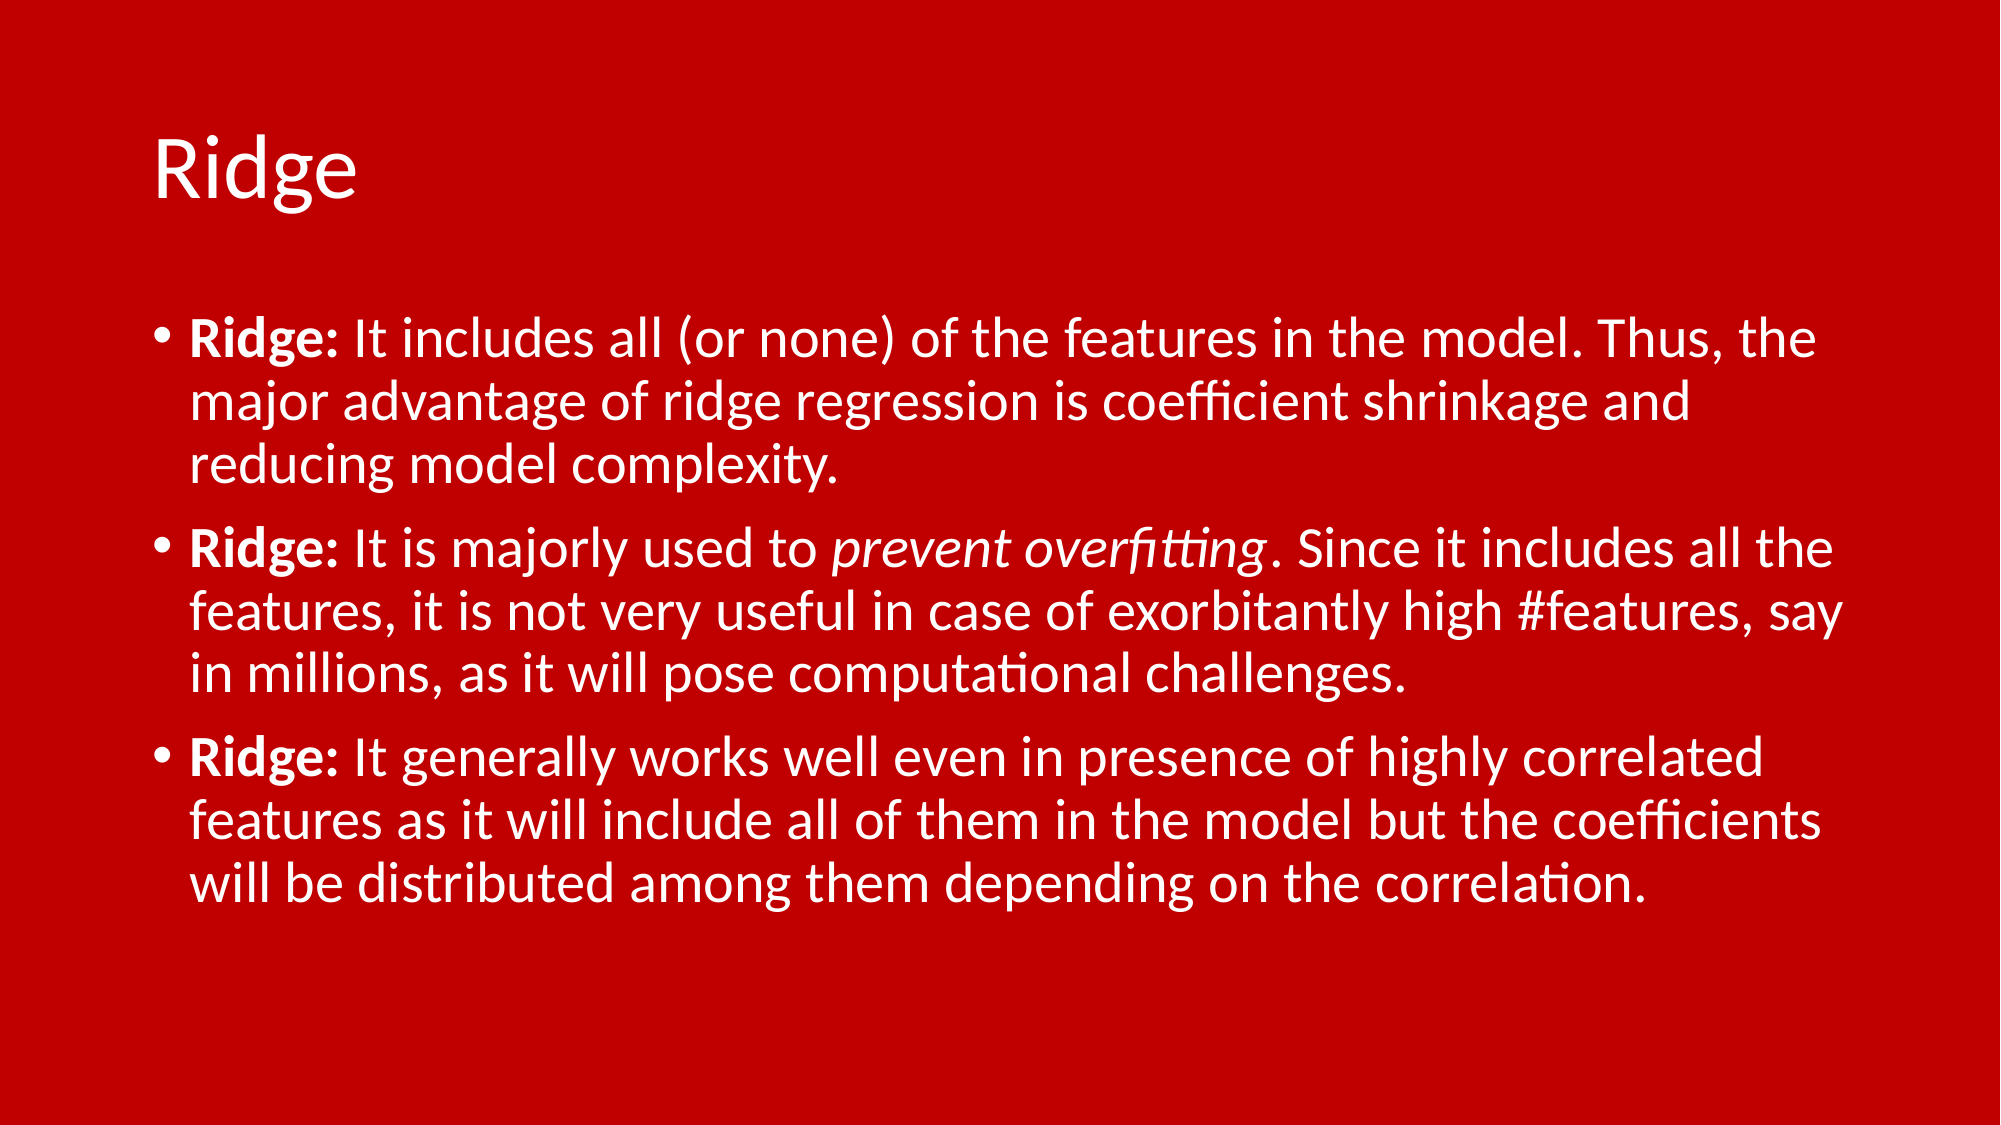

# Ridge
Ridge: It includes all (or none) of the features in the model. Thus, the major advantage of ridge regression is coefficient shrinkage and reducing model complexity.
Ridge: It is majorly used to prevent overfitting. Since it includes all the features, it is not very useful in case of exorbitantly high #features, say in millions, as it will pose computational challenges.
Ridge: It generally works well even in presence of highly correlated features as it will include all of them in the model but the coefficients will be distributed among them depending on the correlation.